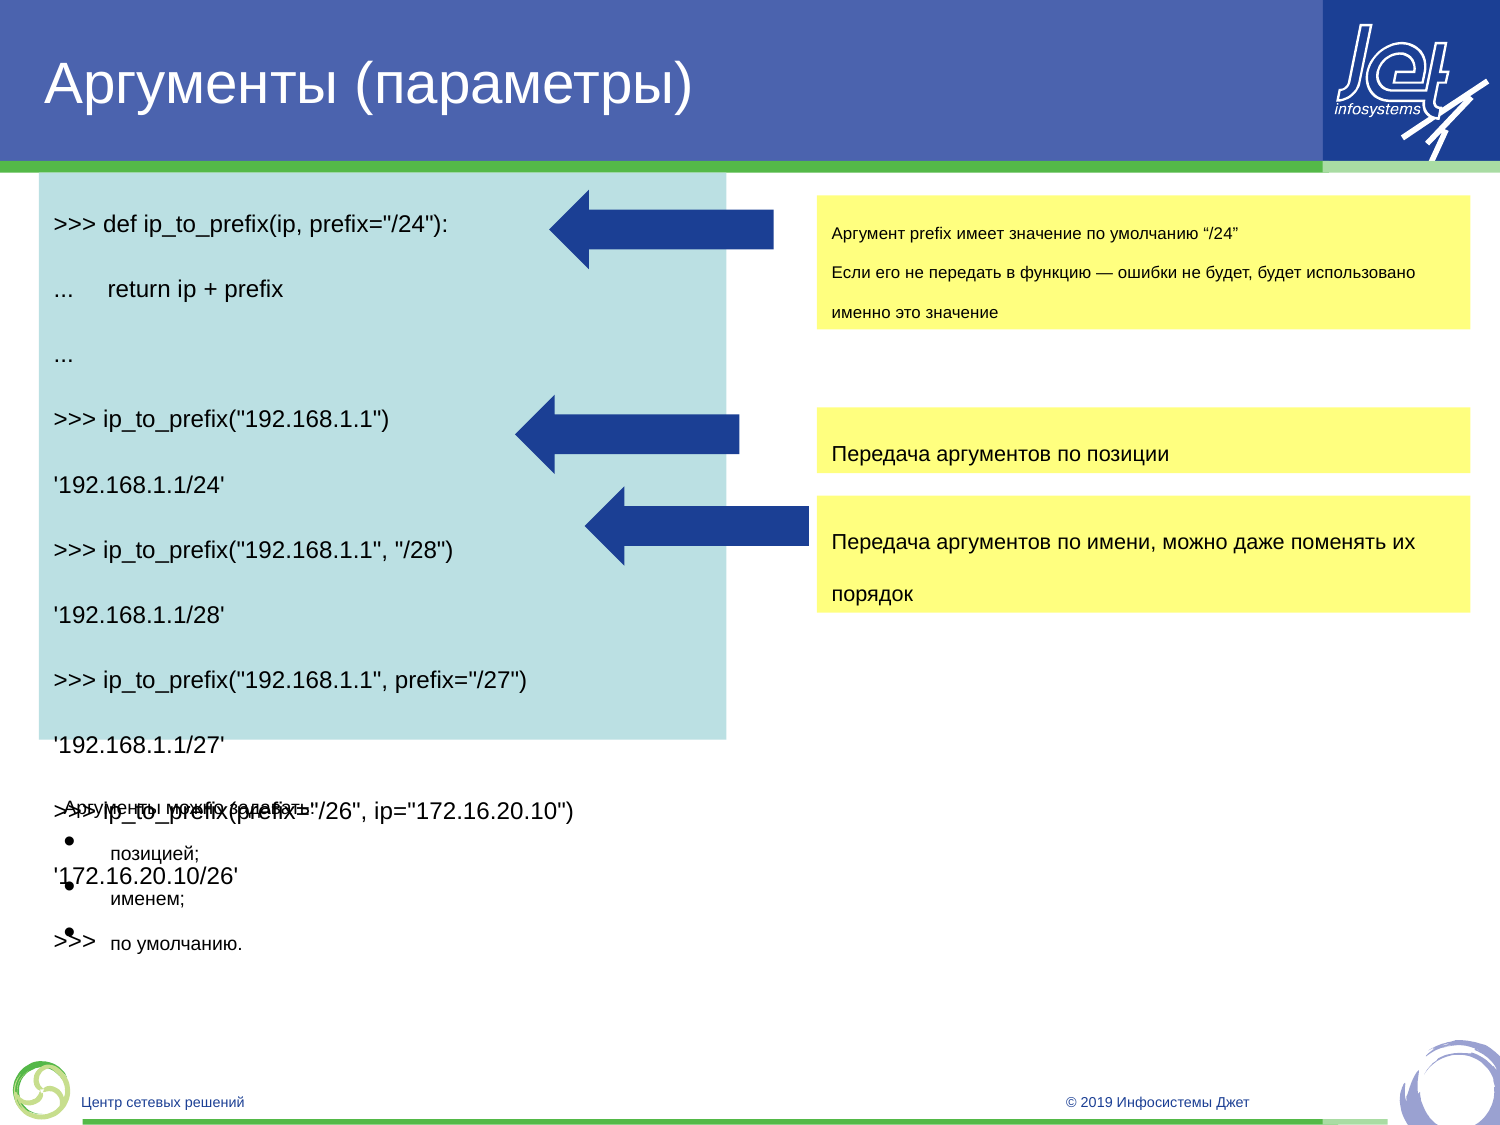

# Аргументы (параметры)
>>> def ip_to_prefix(ip, prefix="/24"):
...     return ip + prefix
...
>>> ip_to_prefix("192.168.1.1")
'192.168.1.1/24'
>>> ip_to_prefix("192.168.1.1", "/28")
'192.168.1.1/28'
>>> ip_to_prefix("192.168.1.1", prefix="/27")
'192.168.1.1/27'
>>> ip_to_prefix(prefix="/26", ip="172.16.20.10")
'172.16.20.10/26'
>>>

Аргумент prefix имеет значение по умолчанию “/24”
Если его не передать в функцию — ошибки не будет, будет использовано именно это значение

Передача аргументов по позиции

Передача аргументов по имени, можно даже поменять их порядок
Аргументы можно задавать:
позицией;
именем;
по умолчанию.